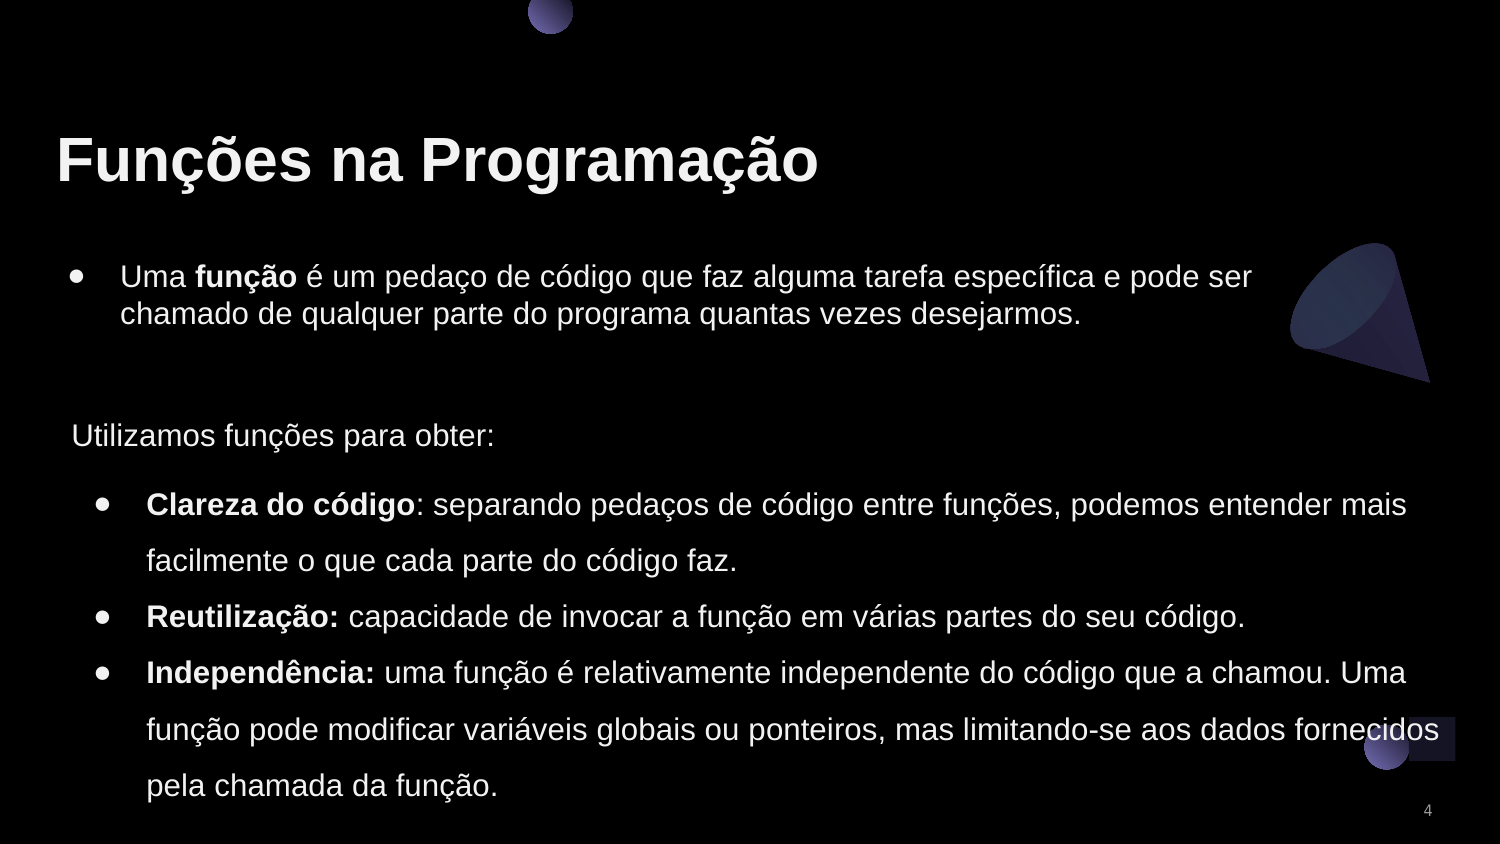

# Funções na Programação

Uma função é um pedaço de código que faz alguma tarefa específica e pode ser chamado de qualquer parte do programa quantas vezes desejarmos.
Utilizamos funções para obter:
Clareza do código: separando pedaços de código entre funções, podemos entender mais facilmente o que cada parte do código faz.
Reutilização: capacidade de invocar a função em várias partes do seu código.
Independência: uma função é relativamente independente do código que a chamou. Uma função pode modificar variáveis globais ou ponteiros, mas limitando-se aos dados fornecidos pela chamada da função.

4